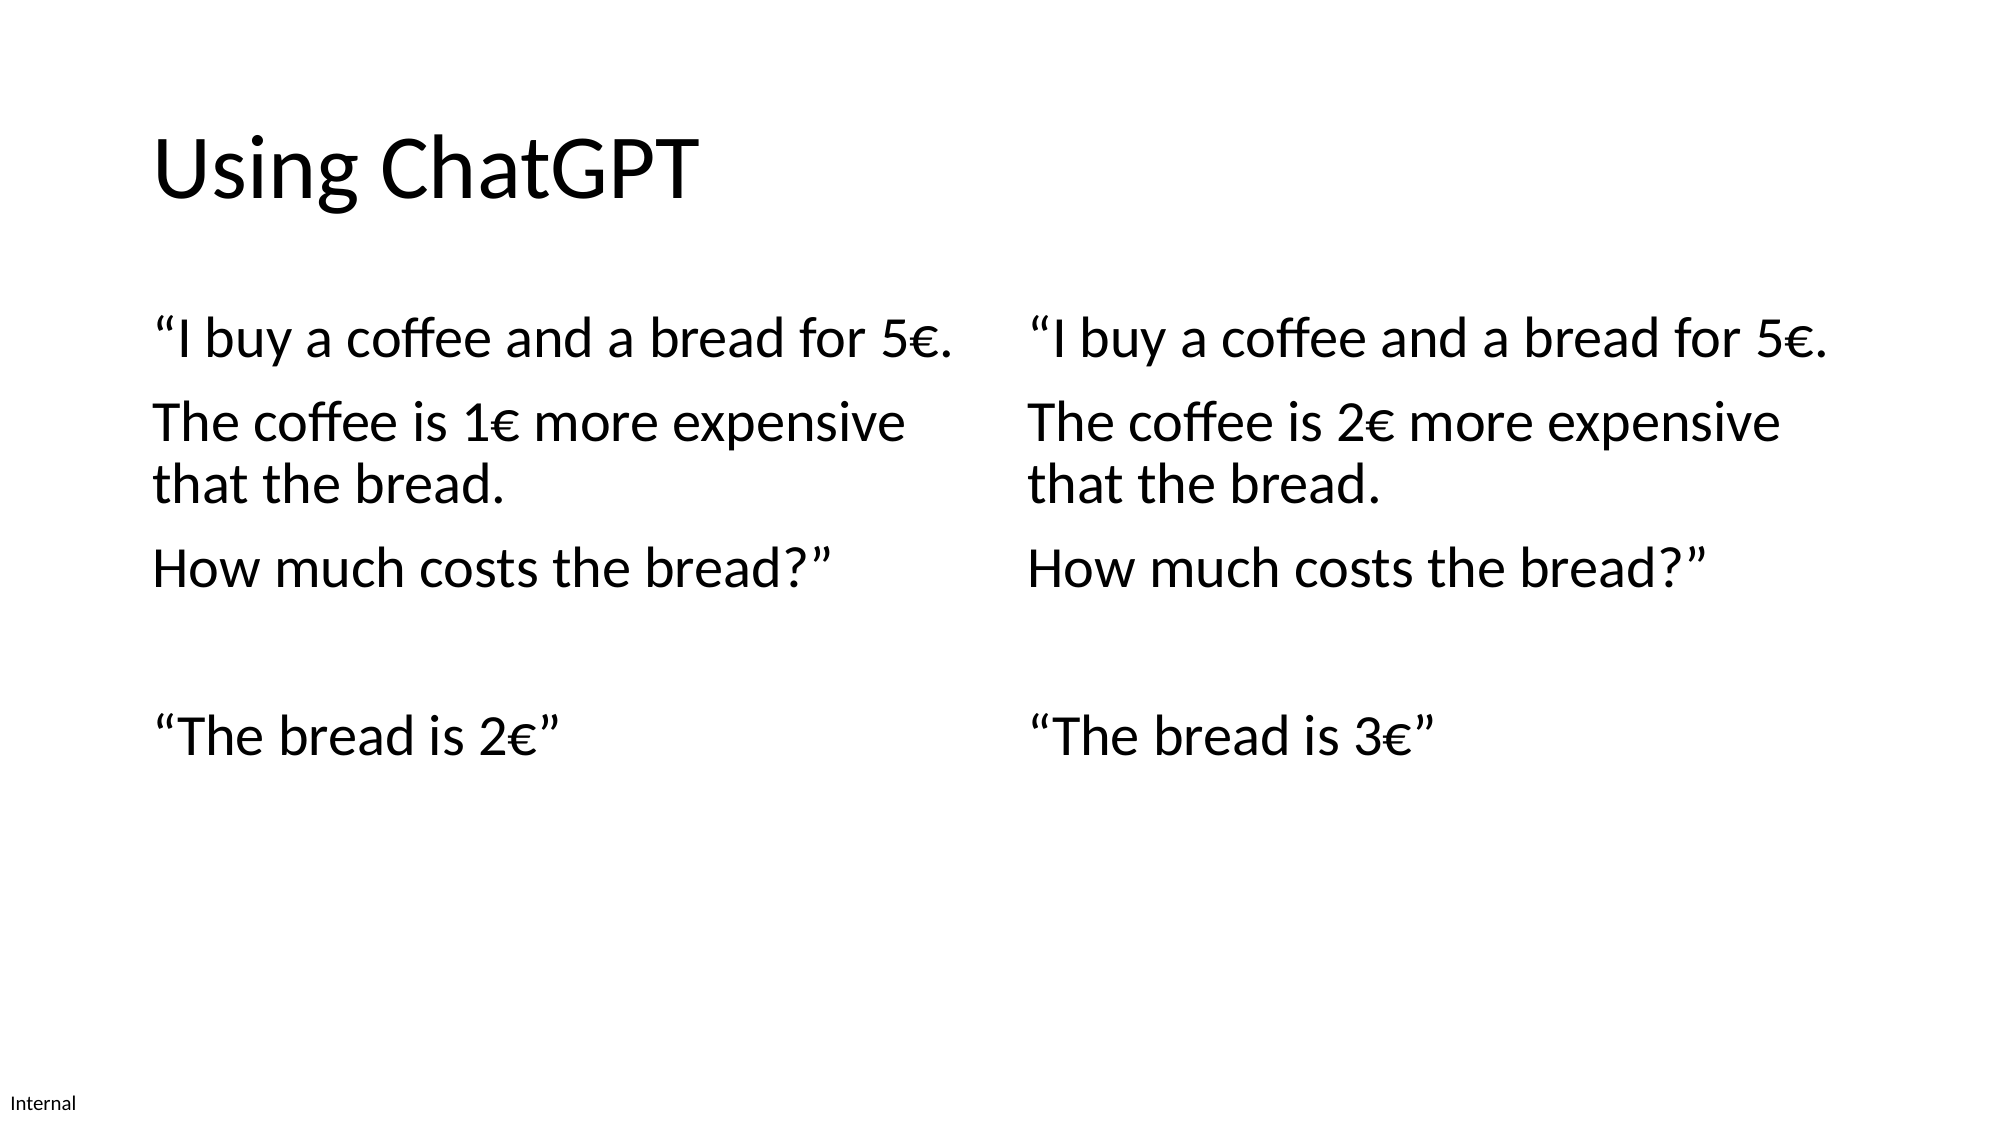

# Using ChatGPT
“I buy a coffee and a bread for 5€.
The coffee is 1€ more expensive that the bread.
How much costs the bread?”

“The bread is 2€”
“I buy a coffee and a bread for 5€.
The coffee is 2€ more expensive that the bread.
How much costs the bread?”

“The bread is 3€”